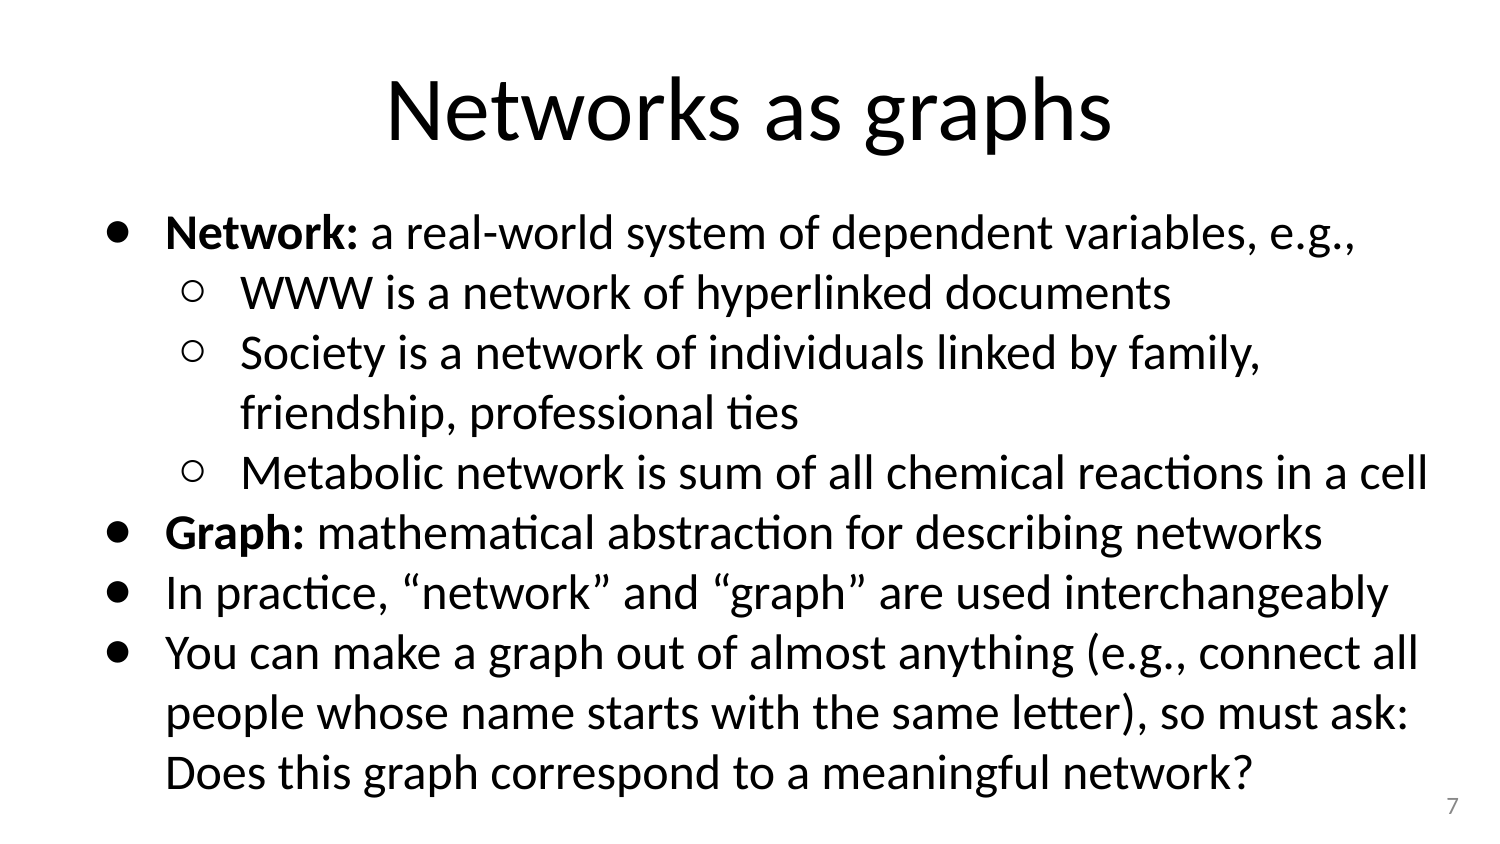

# Networks as graphs
Network: a real-world system of dependent variables, e.g.,
WWW is a network of hyperlinked documents
Society is a network of individuals linked by family, friendship, professional ties
Metabolic network is sum of all chemical reactions in a cell
Graph: mathematical abstraction for describing networks
In practice, “network” and “graph” are used interchangeably
You can make a graph out of almost anything (e.g., connect all people whose name starts with the same letter), so must ask: Does this graph correspond to a meaningful network?
7